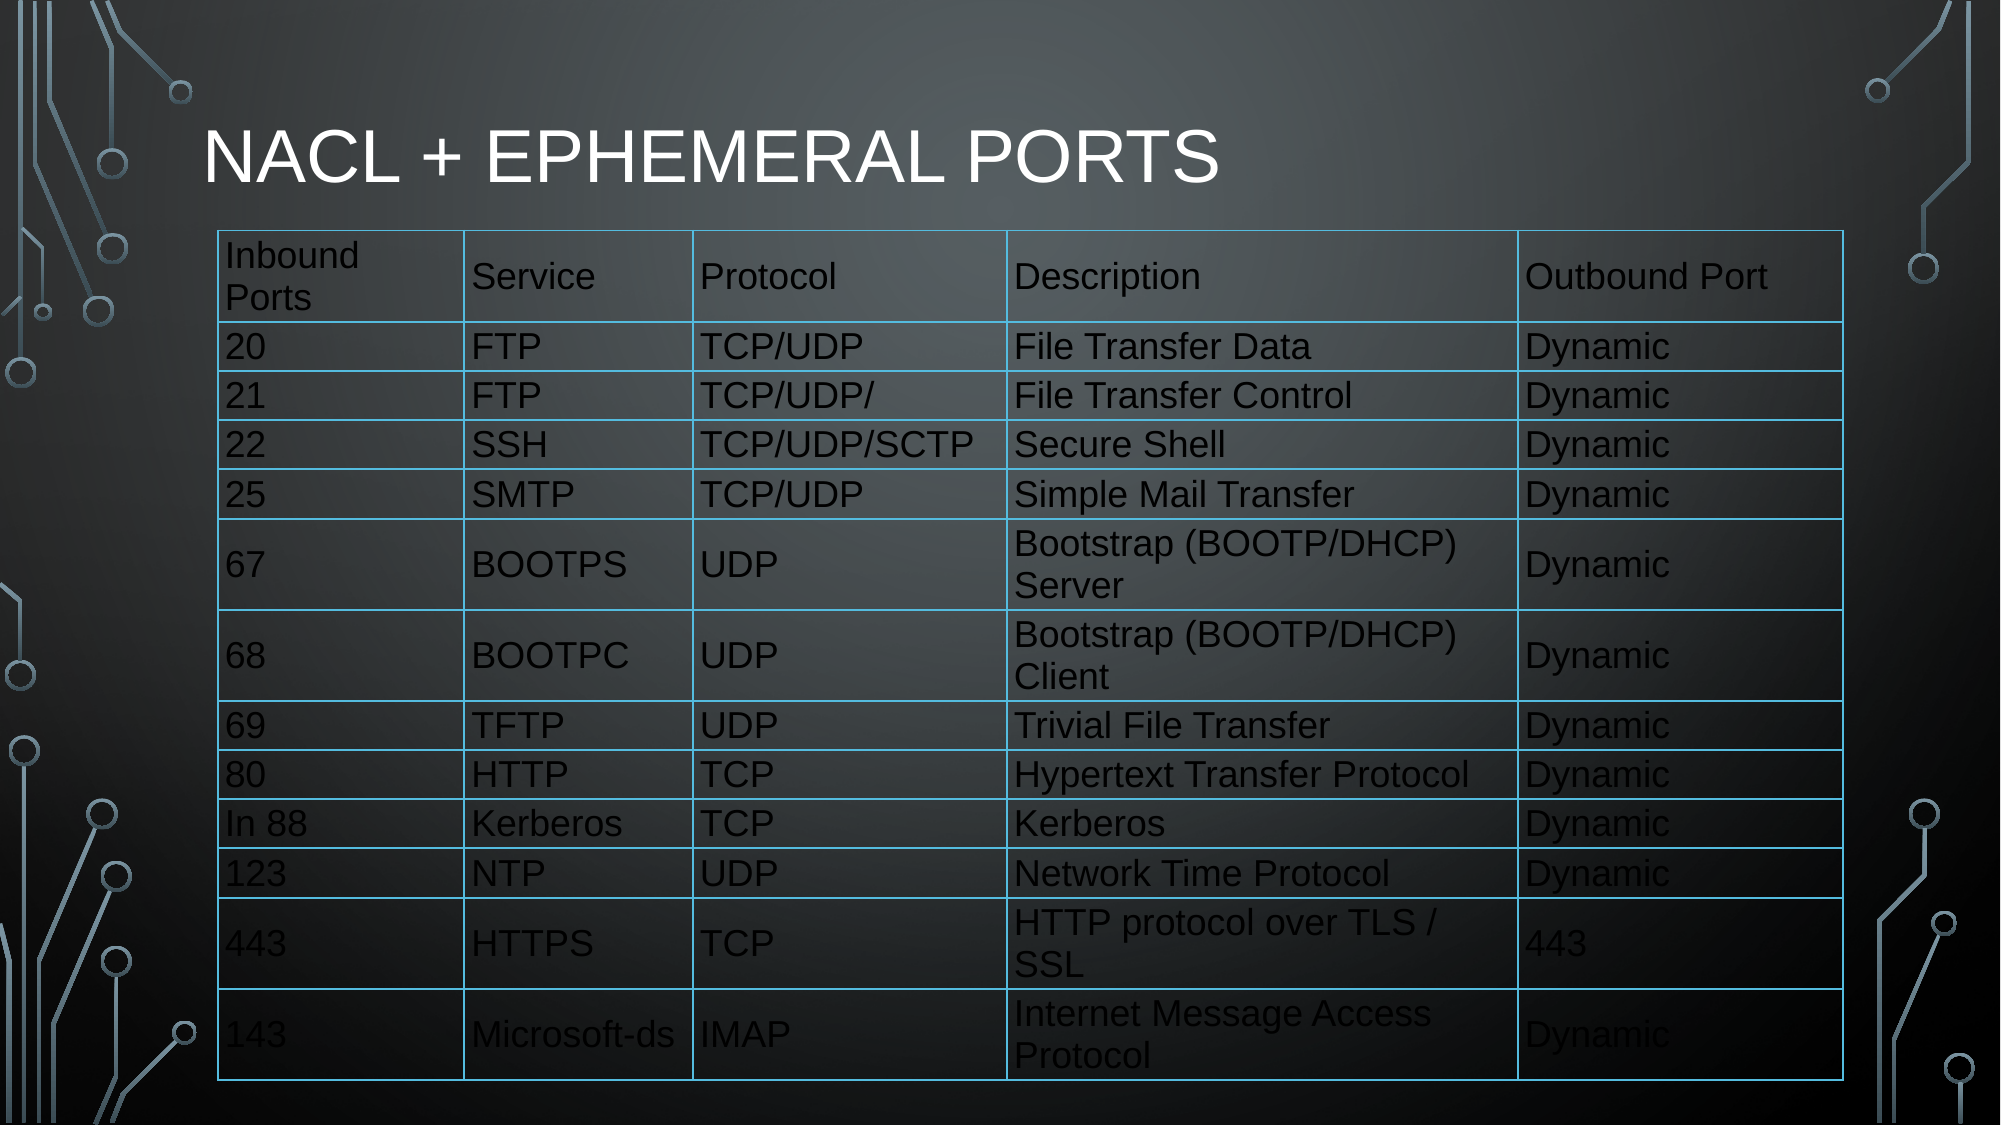

# NACL + Ephemeral Ports
| Inbound Ports | Service | Protocol | Description | Outbound Port |
| --- | --- | --- | --- | --- |
| 20 | FTP | TCP/UDP | File Transfer Data | Dynamic |
| 21 | FTP | TCP/UDP/ | File Transfer Control | Dynamic |
| 22 | SSH | TCP/UDP/SCTP | Secure Shell | Dynamic |
| 25 | SMTP | TCP/UDP | Simple Mail Transfer | Dynamic |
| 67 | BOOTPS | UDP | Bootstrap (BOOTP/DHCP) Server | Dynamic |
| 68 | BOOTPC | UDP | Bootstrap (BOOTP/DHCP) Client | Dynamic |
| 69 | TFTP | UDP | Trivial File Transfer | Dynamic |
| 80 | HTTP | TCP | Hypertext Transfer Protocol | Dynamic |
| In 88 | Kerberos | TCP | Kerberos | Dynamic |
| 123 | NTP | UDP | Network Time Protocol | Dynamic |
| 443 | HTTPS | TCP | HTTP protocol over TLS / SSL | 443 |
| 143 | Microsoft-ds | IMAP | Internet Message Access Protocol | Dynamic |